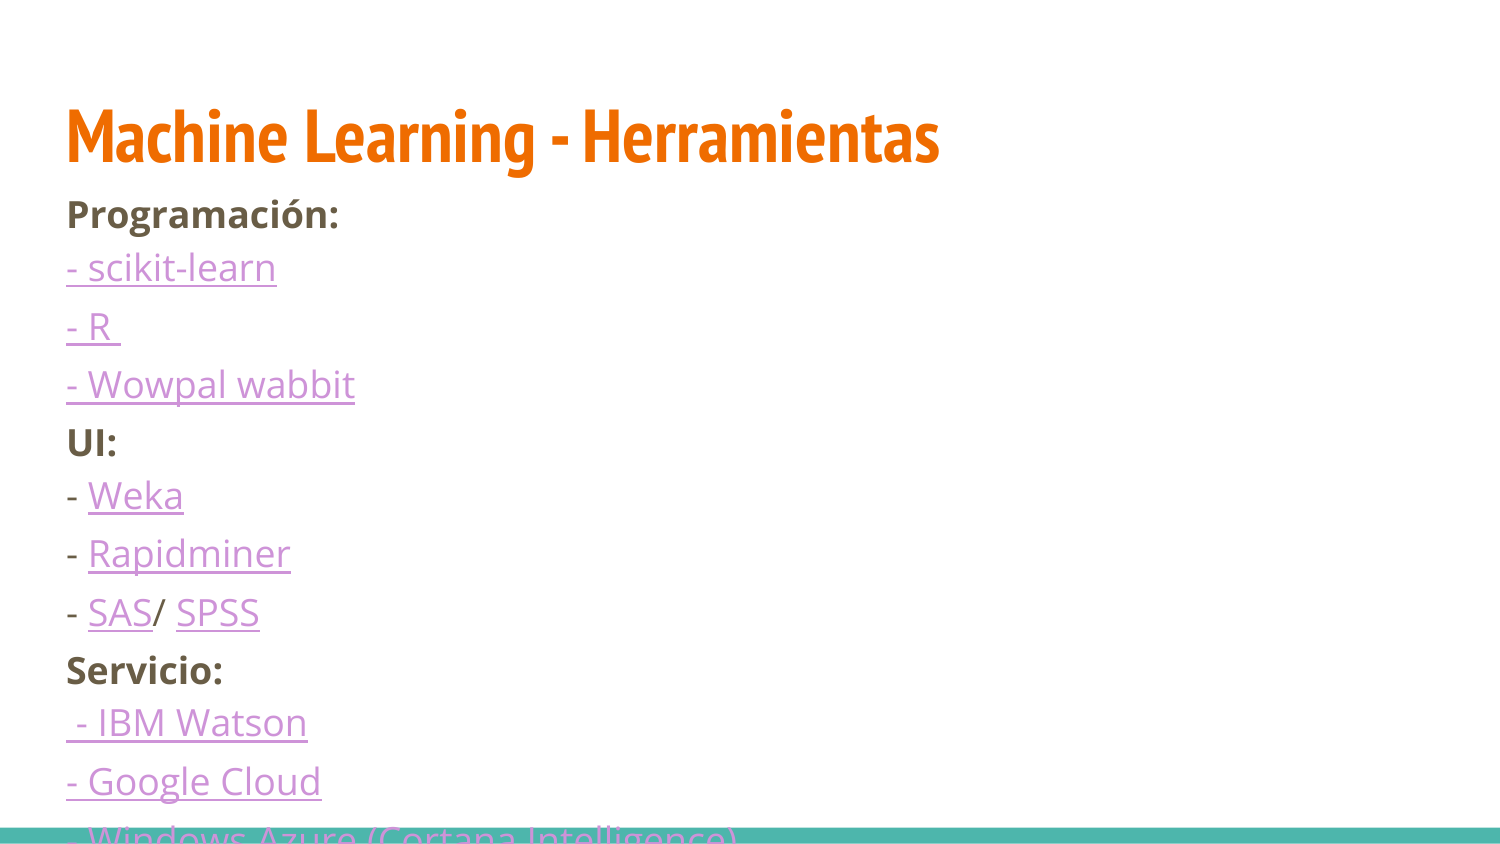

# Machine Learning - Herramientas
Programación:
- scikit-learn
- R
- Wowpal wabbit
UI:
- Weka
- Rapidminer
- SAS/ SPSS
Servicio:
 - IBM Watson
- Google Cloud
- Windows Azure (Cortana Intelligence)